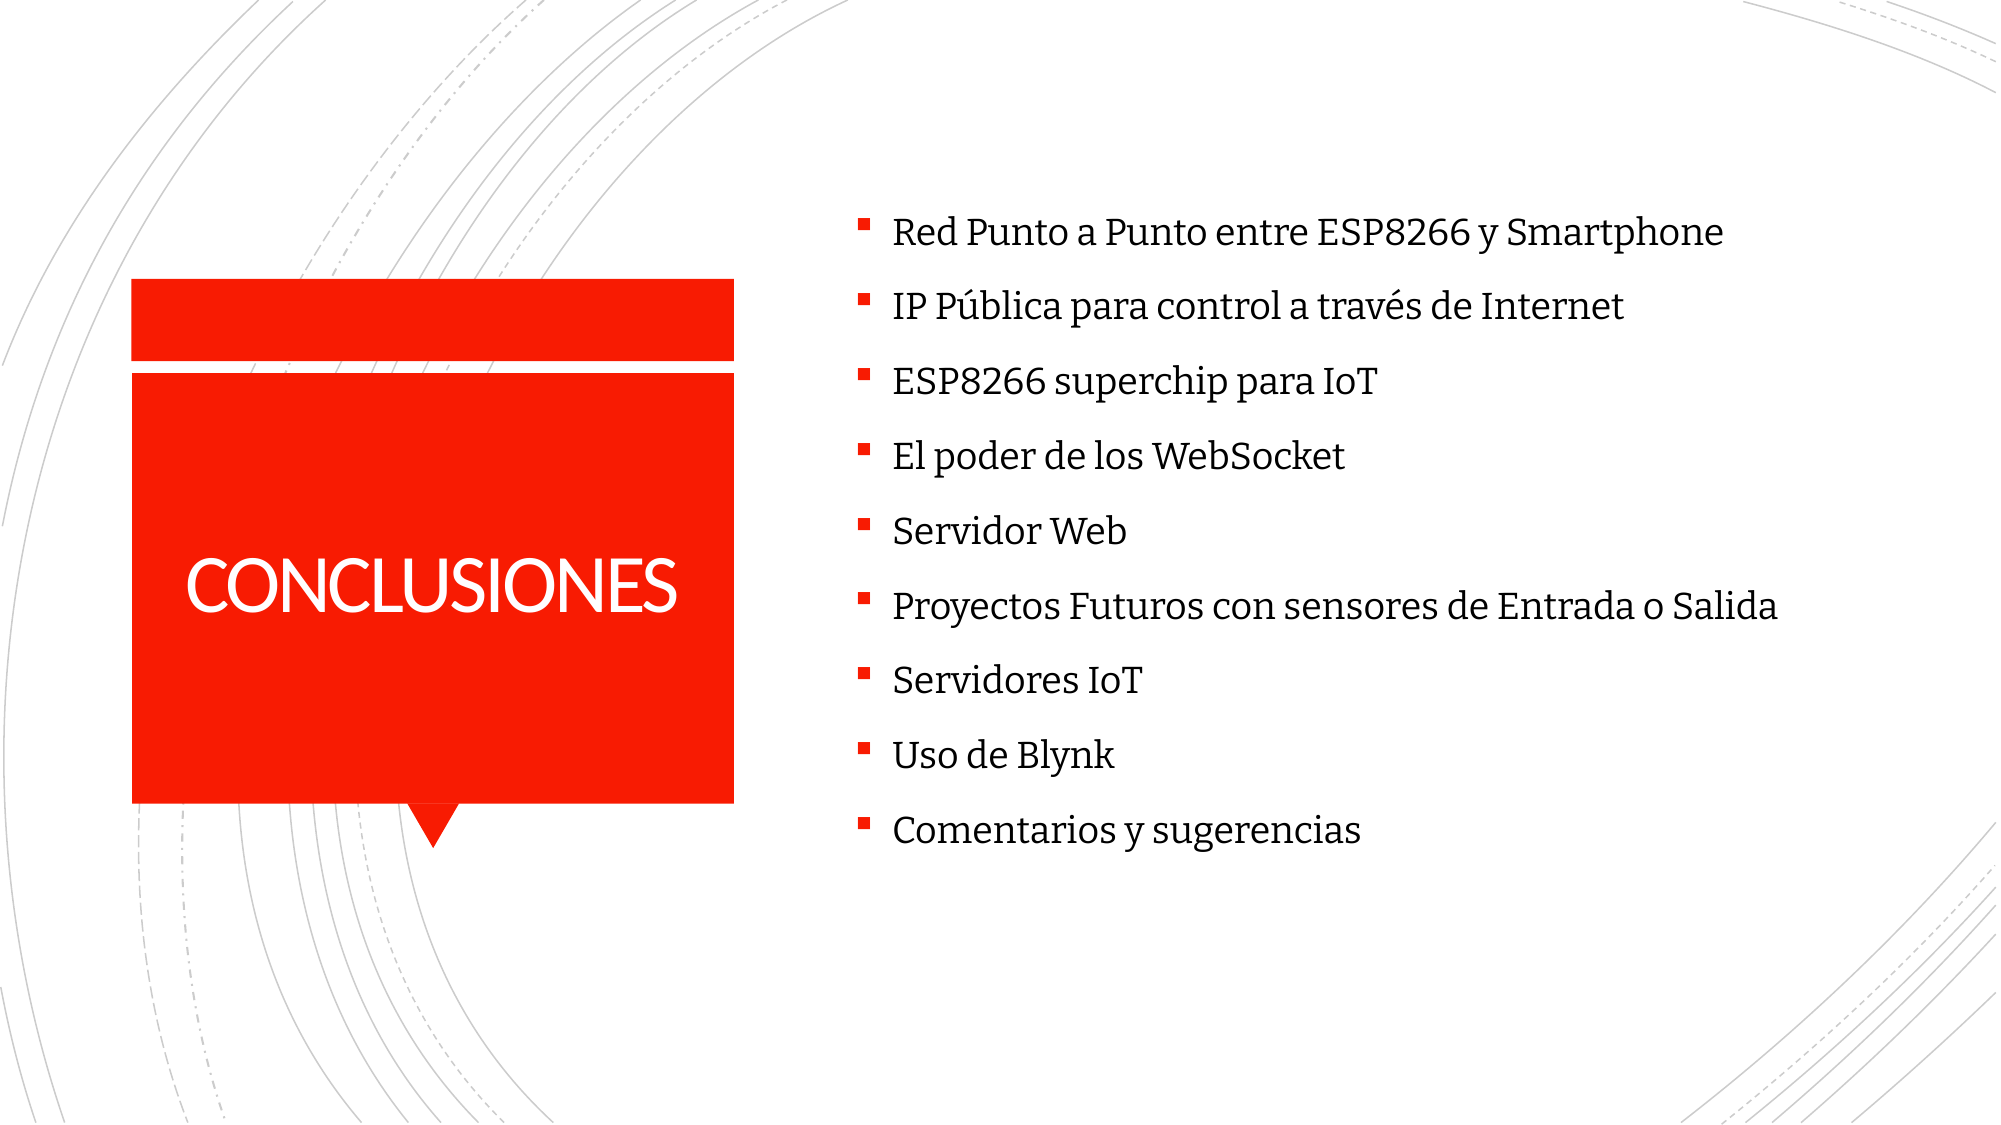

Red Punto a Punto entre ESP8266 y Smartphone
IP Pública para control a través de Internet
ESP8266 superchip para IoT
El poder de los WebSocket
Servidor Web
Proyectos Futuros con sensores de Entrada o Salida
Servidores IoT
Uso de Blynk
Comentarios y sugerencias

# CONCLUSIONES